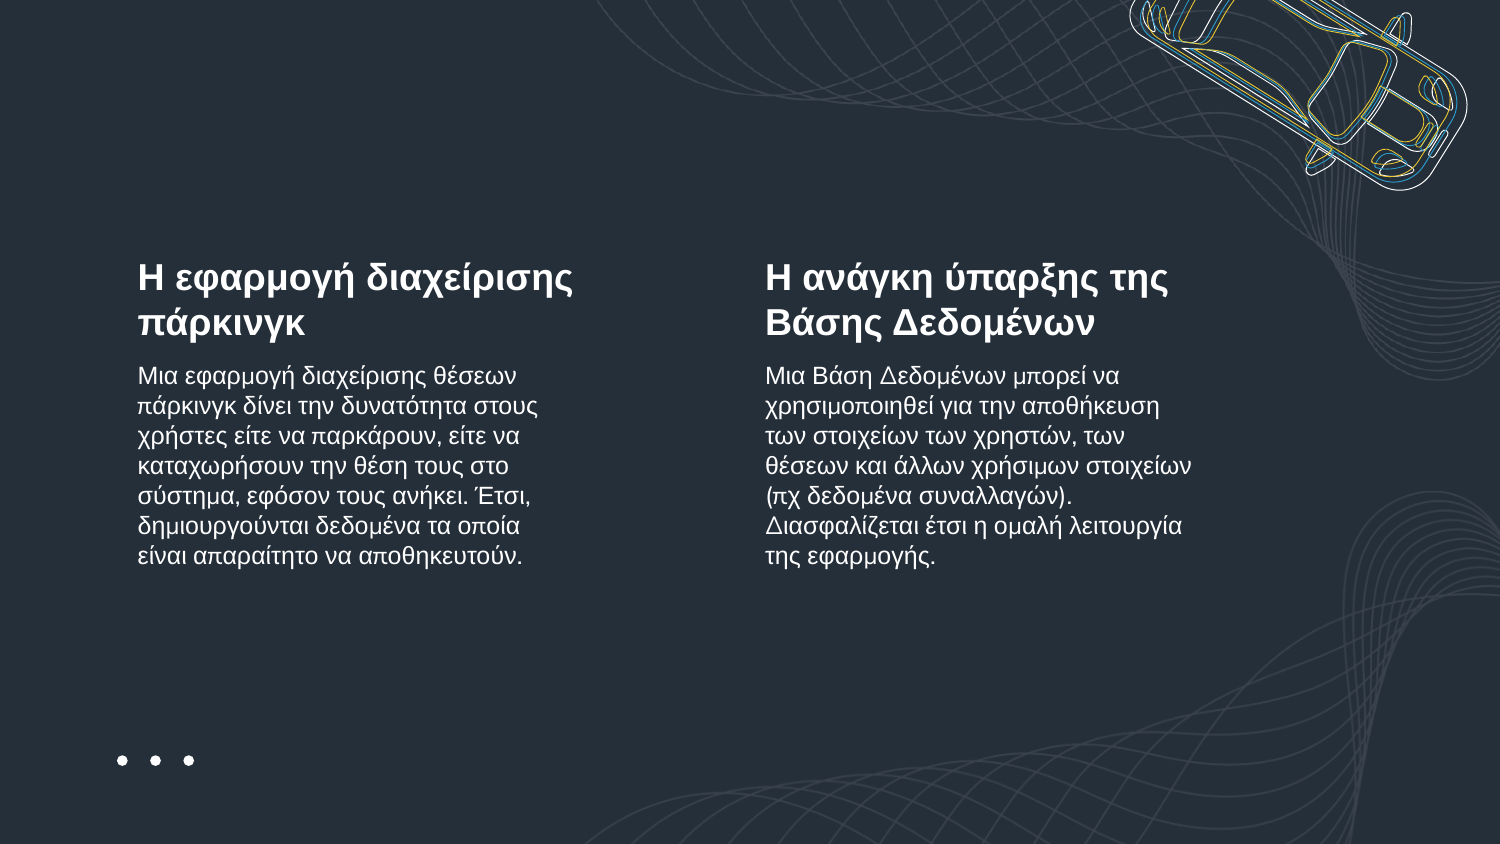

Η εφαρμογή διαχείρισης πάρκινγκ
Η ανάγκη ύπαρξης της Βάσης Δεδομένων
Μια εφαρμογή διαχείρισης θέσεων πάρκινγκ δίνει την δυνατότητα στους χρήστες είτε να παρκάρουν, είτε να καταχωρήσουν την θέση τους στο σύστημα, εφόσον τους ανήκει. Έτσι, δημιουργούνται δεδομένα τα οποία είναι απαραίτητο να αποθηκευτούν.
Μια Βάση Δεδομένων μπορεί να χρησιμοποιηθεί για την αποθήκευση των στοιχείων των χρηστών, των θέσεων και άλλων χρήσιμων στοιχείων (πχ δεδομένα συναλλαγών). Διασφαλίζεται έτσι η ομαλή λειτουργία της εφαρμογής.